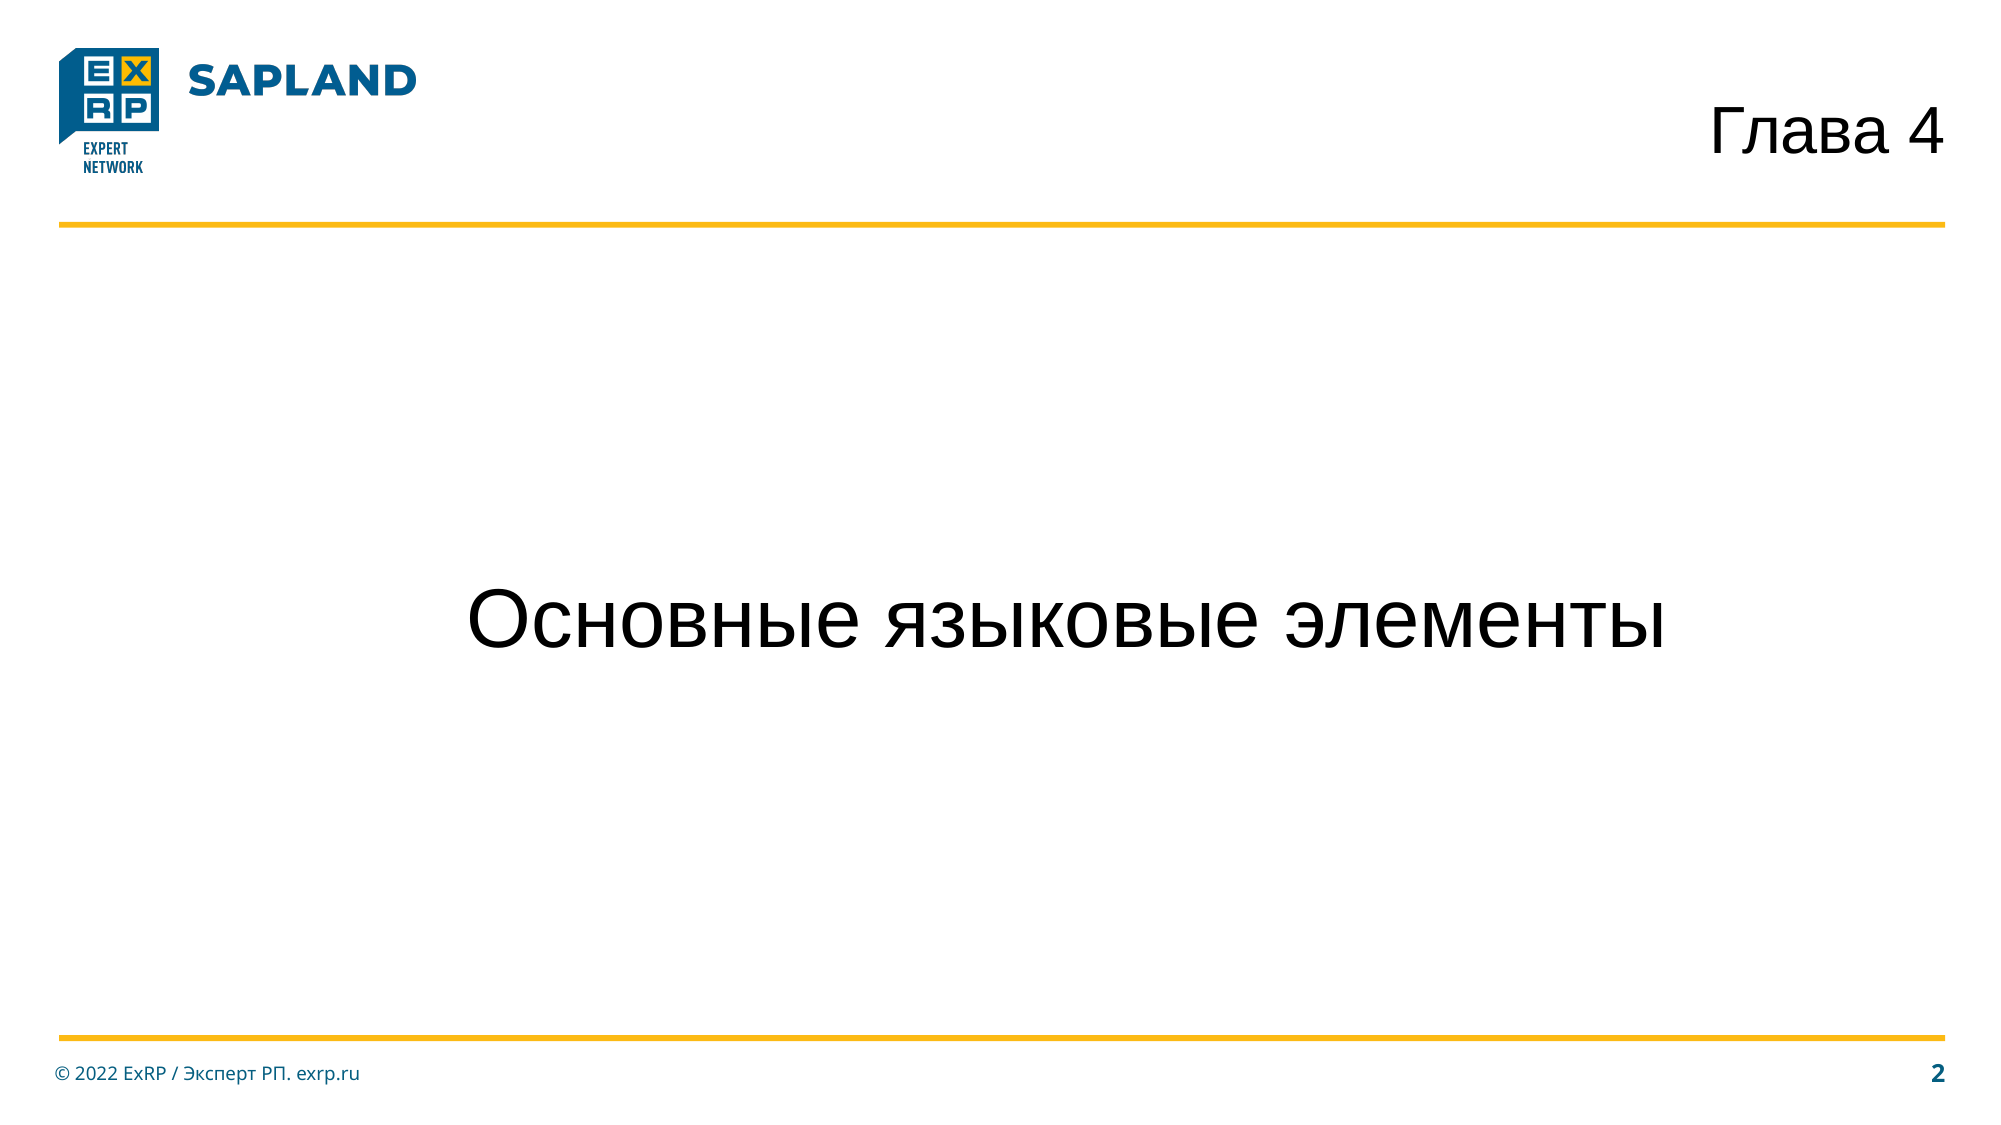

# Глава 4
Основные языковые элементы
© 2022 ExRP / Эксперт РП. exrp.ru
2